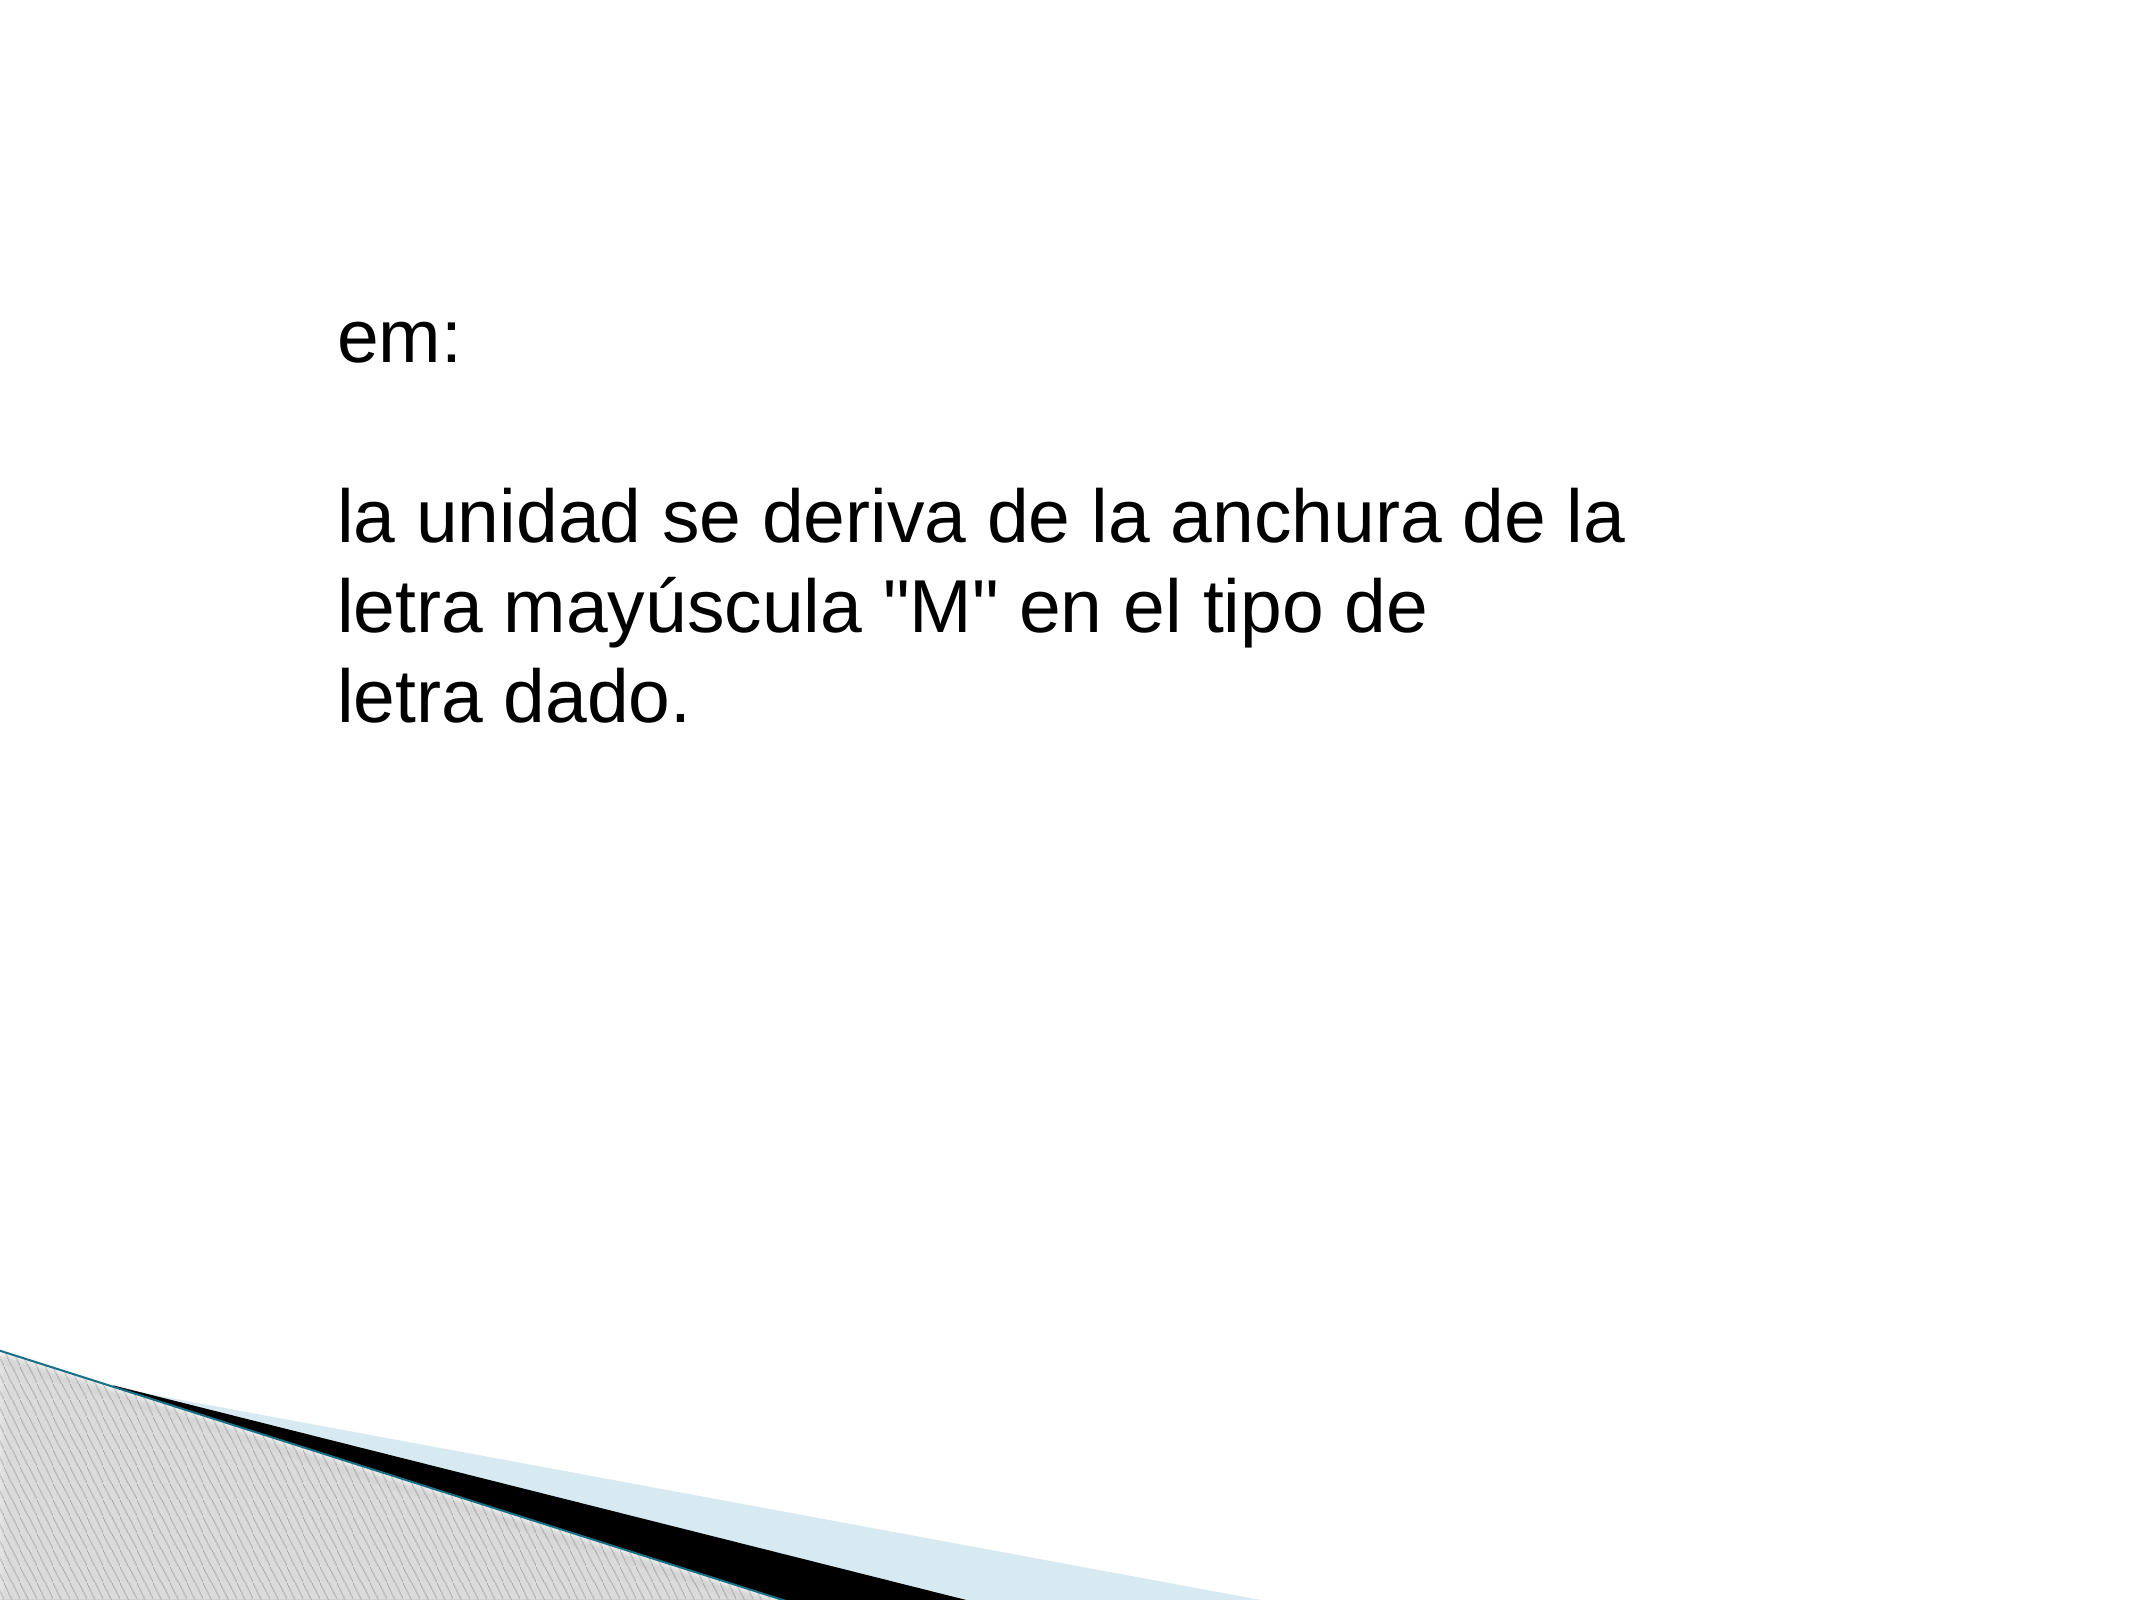

em:

la unidad se deriva de la anchura de la letra mayúscula "M" en el tipo de letra dado.